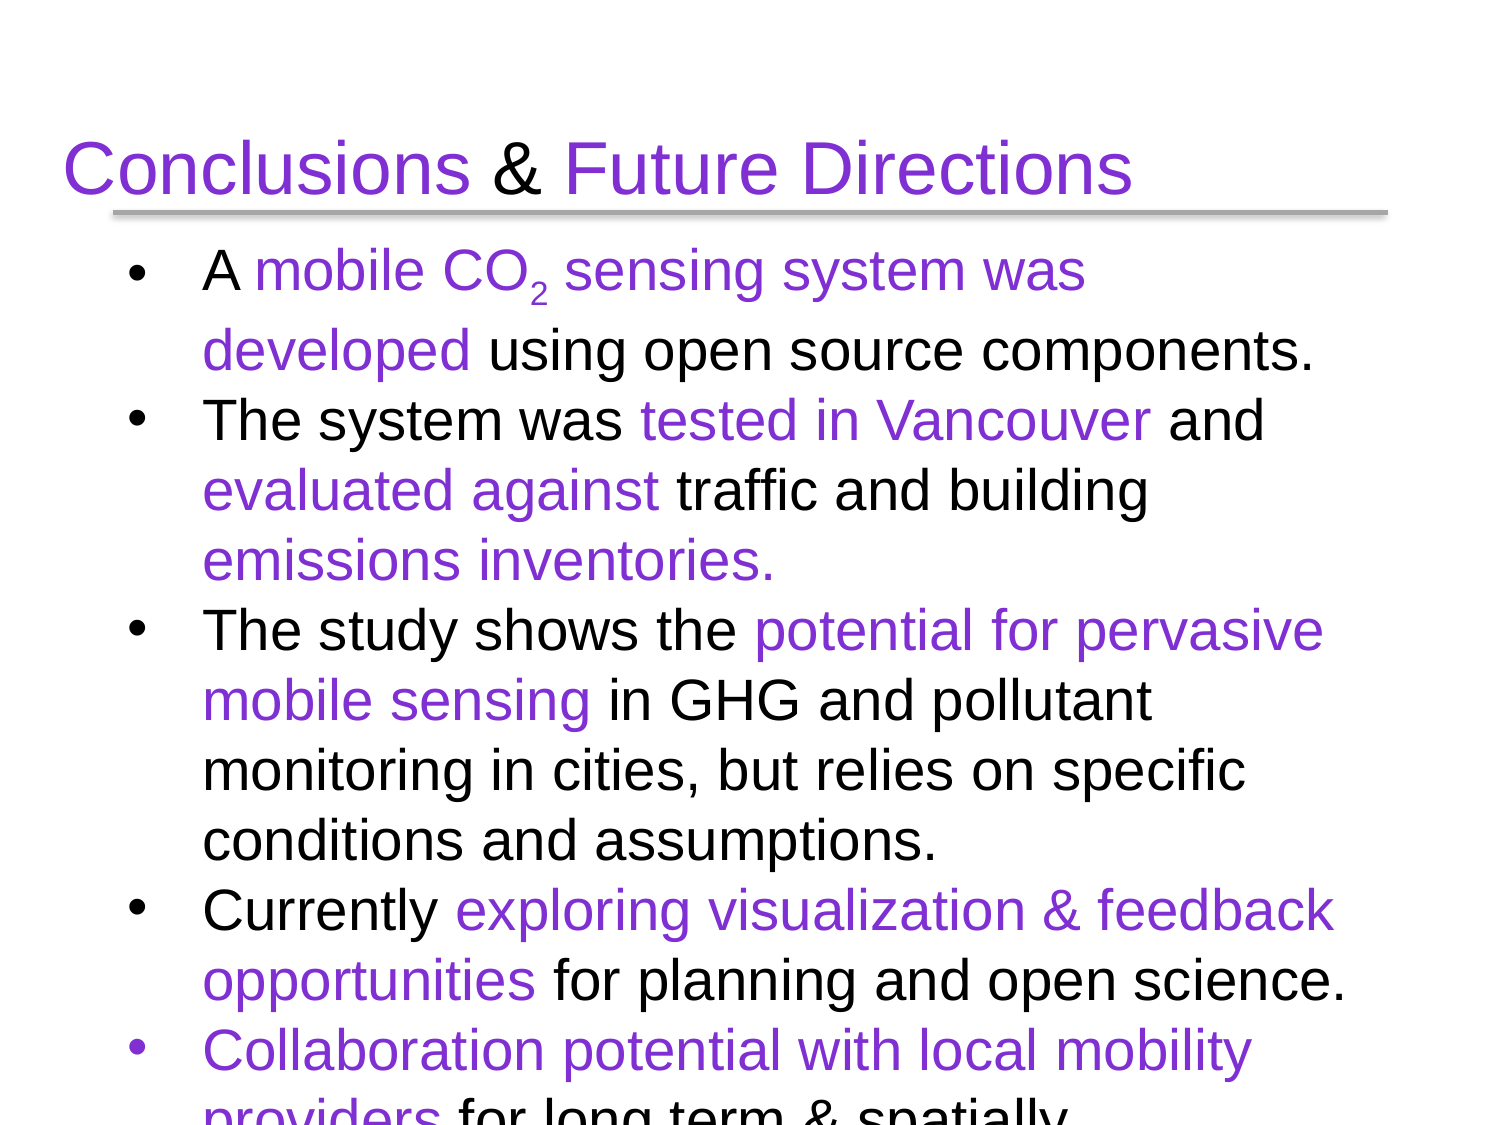

Conclusions & Future Directions
A mobile CO2 sensing system was developed using open source components.
The system was tested in Vancouver and evaluated against traffic and building emissions inventories.
The study shows the potential for pervasive mobile sensing in GHG and pollutant monitoring in cities, but relies on specific conditions and assumptions.
Currently exploring visualization & feedback opportunities for planning and open science.
Collaboration potential with local mobility providers for long term & spatially extensive/intensive monitoring